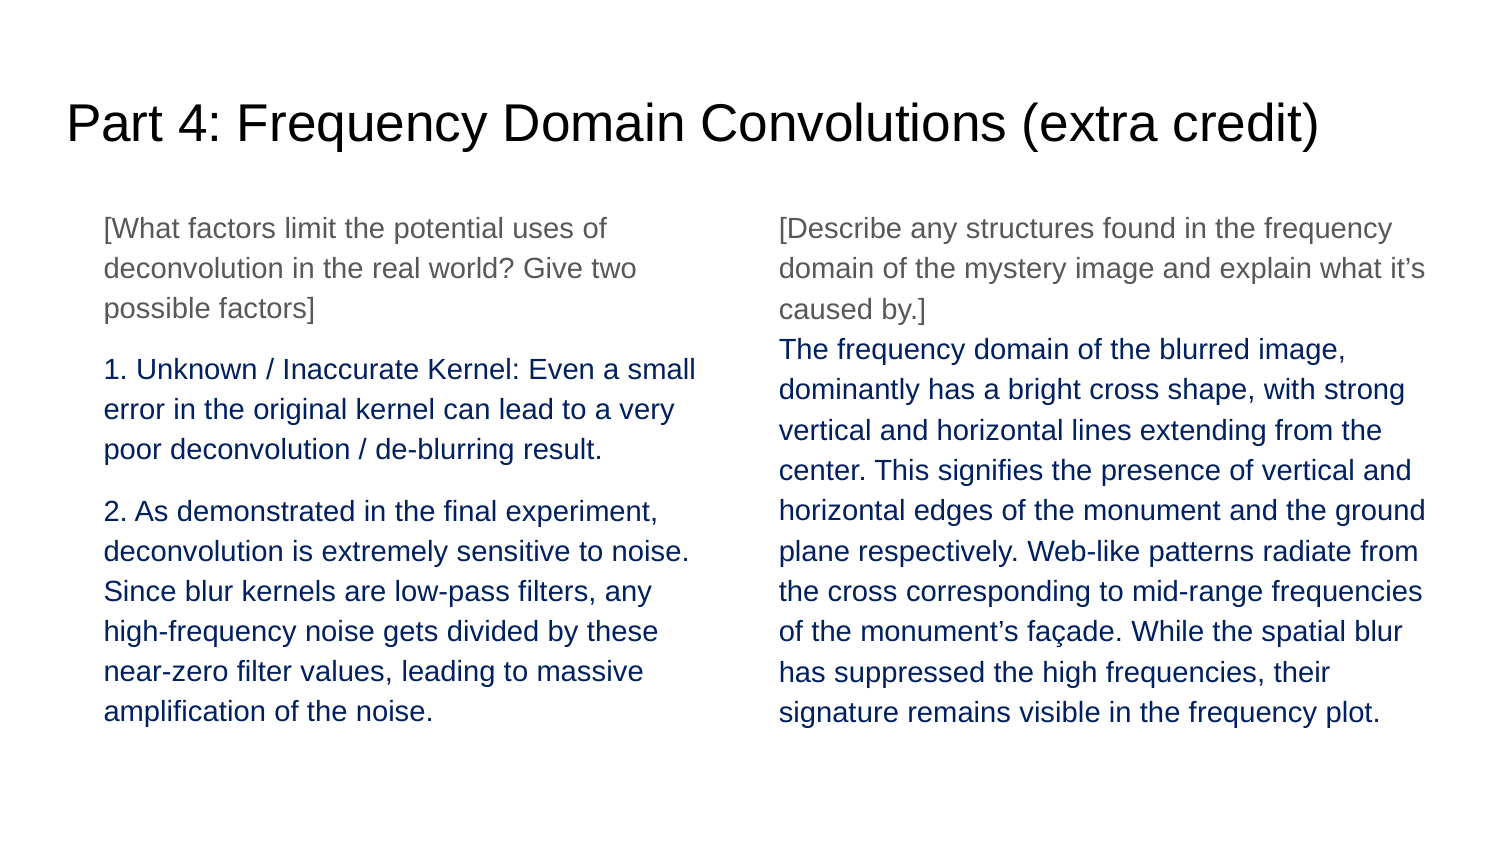

# Part 4: Frequency Domain Convolutions (extra credit)
[What factors limit the potential uses of deconvolution in the real world? Give two possible factors]
1. Unknown / Inaccurate Kernel: Even a small error in the original kernel can lead to a very poor deconvolution / de-blurring result.
2. As demonstrated in the final experiment, deconvolution is extremely sensitive to noise. Since blur kernels are low-pass filters, any high-frequency noise gets divided by these near-zero filter values, leading to massive amplification of the noise.
[Describe any structures found in the frequency domain of the mystery image and explain what it’s caused by.]
The frequency domain of the blurred image, dominantly has a bright cross shape, with strong vertical and horizontal lines extending from the center. This signifies the presence of vertical and horizontal edges of the monument and the ground plane respectively. Web-like patterns radiate from the cross corresponding to mid-range frequencies of the monument’s façade. While the spatial blur has suppressed the high frequencies, their signature remains visible in the frequency plot.